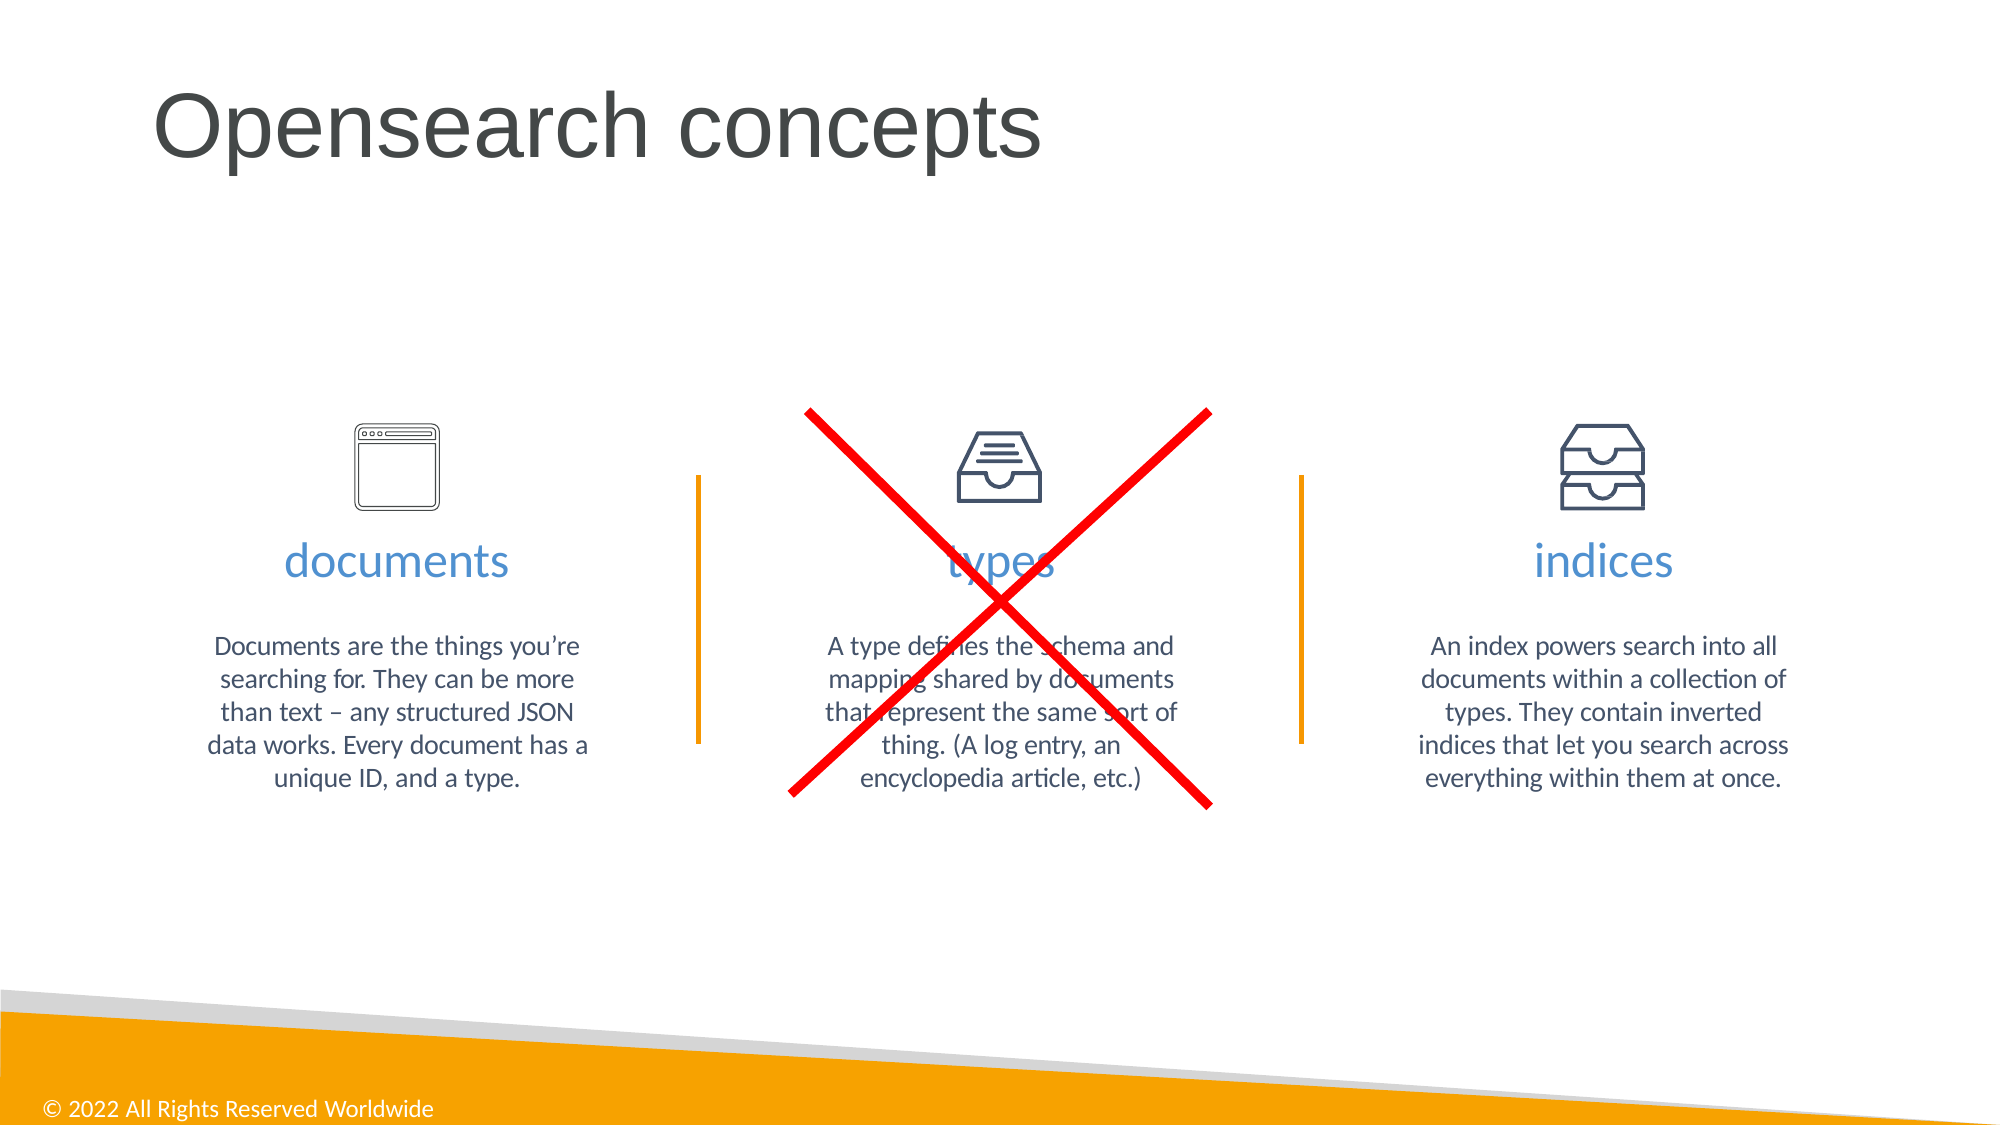

# Opensearch concepts

documents
types
indices
Documents are the things you’re searching for. They can be more than text – any structured JSON data works. Every document has a unique ID, and a type.
A type defines the schema and mapping shared by documents that represent the same sort of thing. (A log entry, an encyclopedia article, etc.)
An index powers search into all documents within a collection of types. They contain inverted indices that let you search across everything within them at once.
© 2022 All Rights Reserved Worldwide